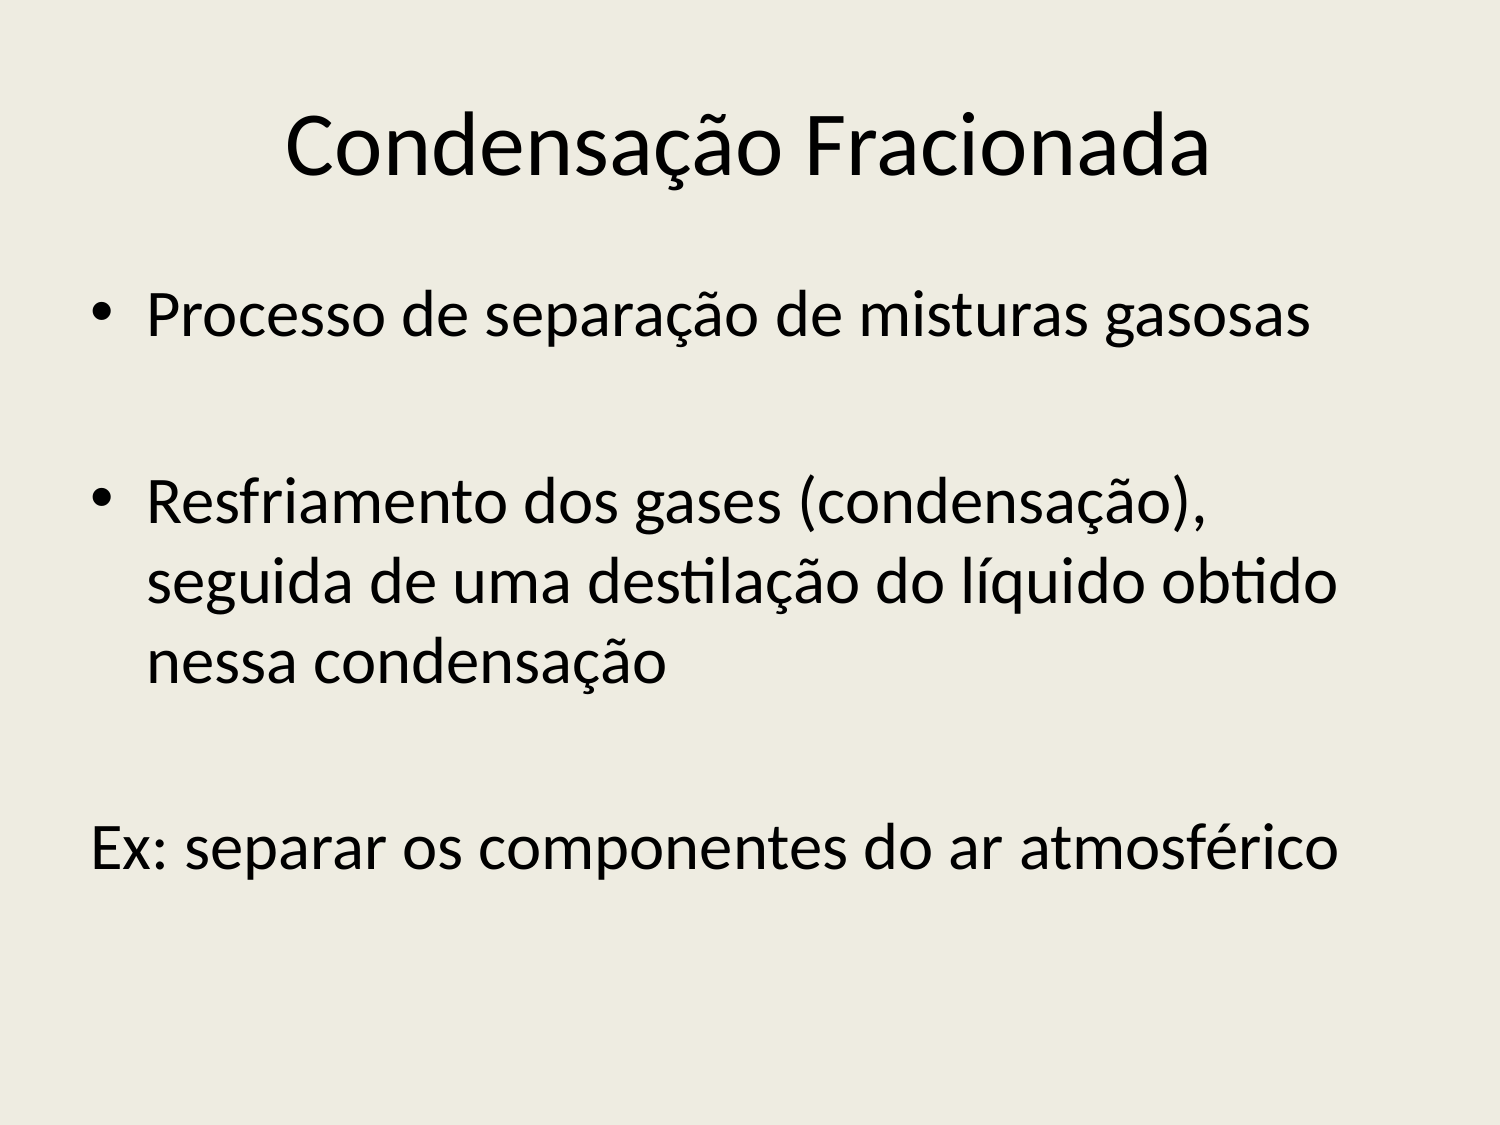

# Condensação Fracionada
Processo de separação de misturas gasosas

Resfriamento dos gases (condensação), seguida de uma destilação do líquido obtido nessa condensação

Ex: separar os componentes do ar atmosférico